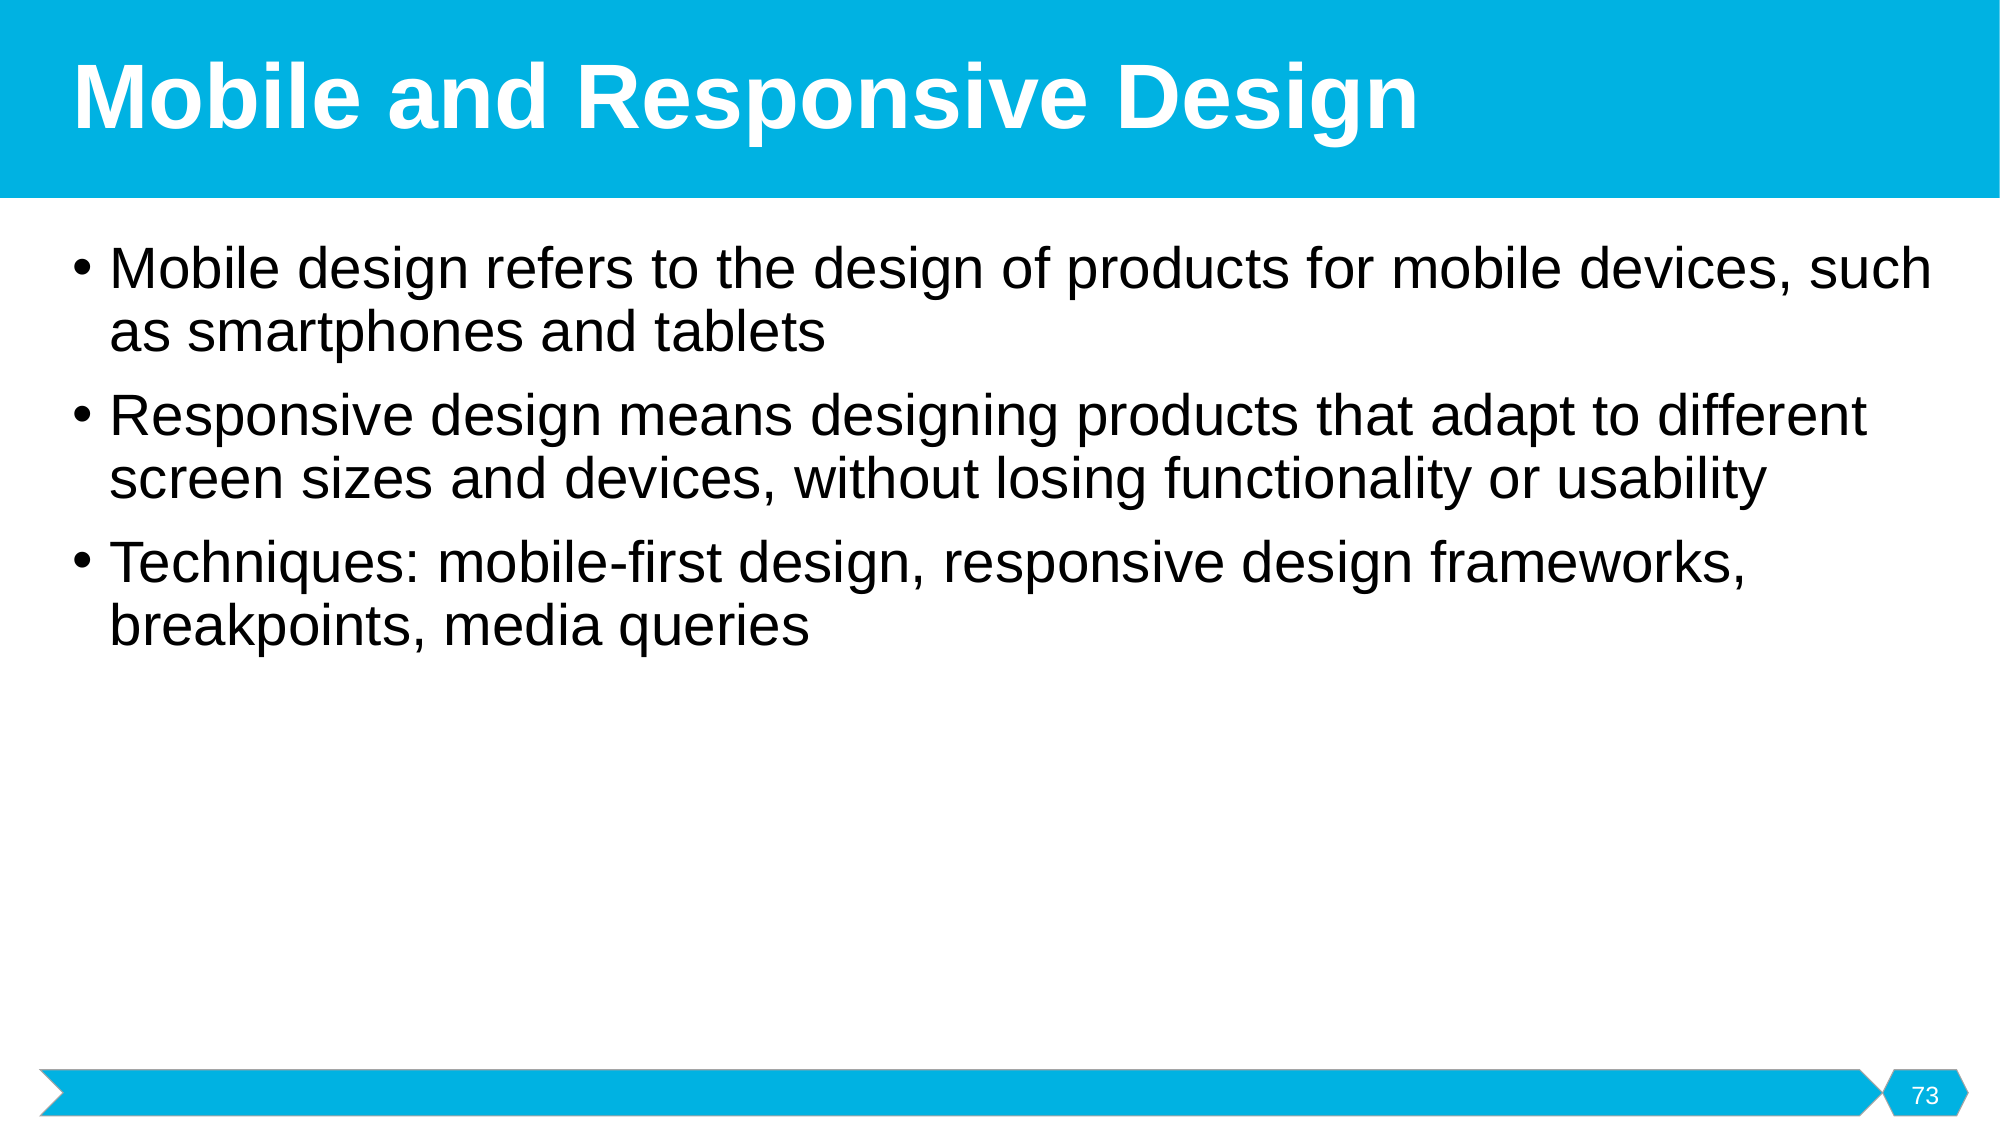

# Mobile and Responsive Design
Mobile design refers to the design of products for mobile devices, such as smartphones and tablets
Responsive design means designing products that adapt to different screen sizes and devices, without losing functionality or usability
Techniques: mobile-first design, responsive design frameworks, breakpoints, media queries
73